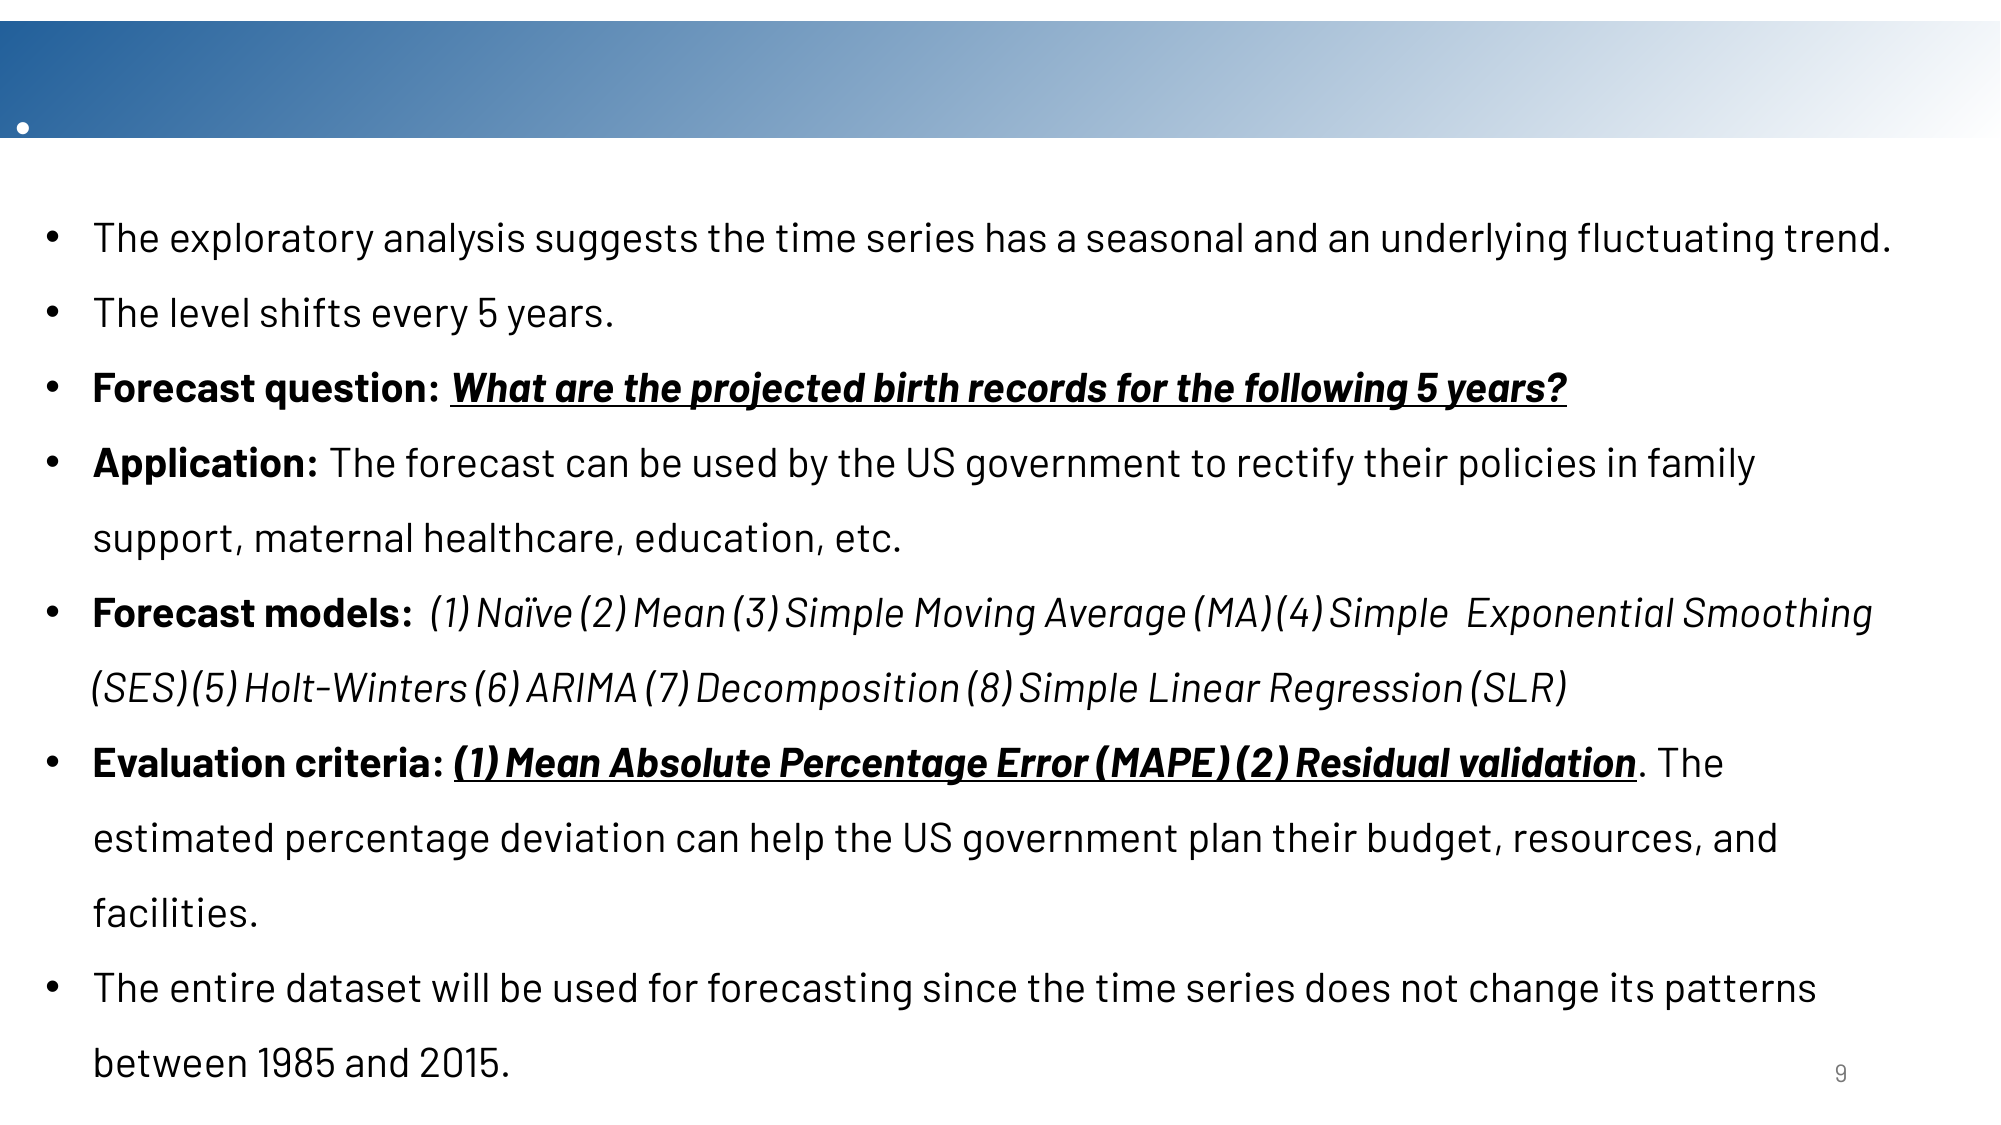

# 3. Forecasting question & evaluation criteria
The exploratory analysis suggests the time series has a seasonal and an underlying fluctuating trend.
The level shifts every 5 years.
Forecast question: What are the projected birth records for the following 5 years?
Application: The forecast can be used by the US government to rectify their policies in family support, maternal healthcare, education, etc.
Forecast models:  (1) Naïve (2) Mean (3) Simple Moving Average (MA) (4) Simple  Exponential Smoothing (SES) (5) Holt-Winters (6) ARIMA (7) Decomposition (8) Simple Linear Regression (SLR)
Evaluation criteria: (1) Mean Absolute Percentage Error (MAPE) (2) Residual validation. The estimated percentage deviation can help the US government plan their budget, resources, and facilities.
The entire dataset will be used for forecasting since the time series does not change its patterns between 1985 and 2015.

9